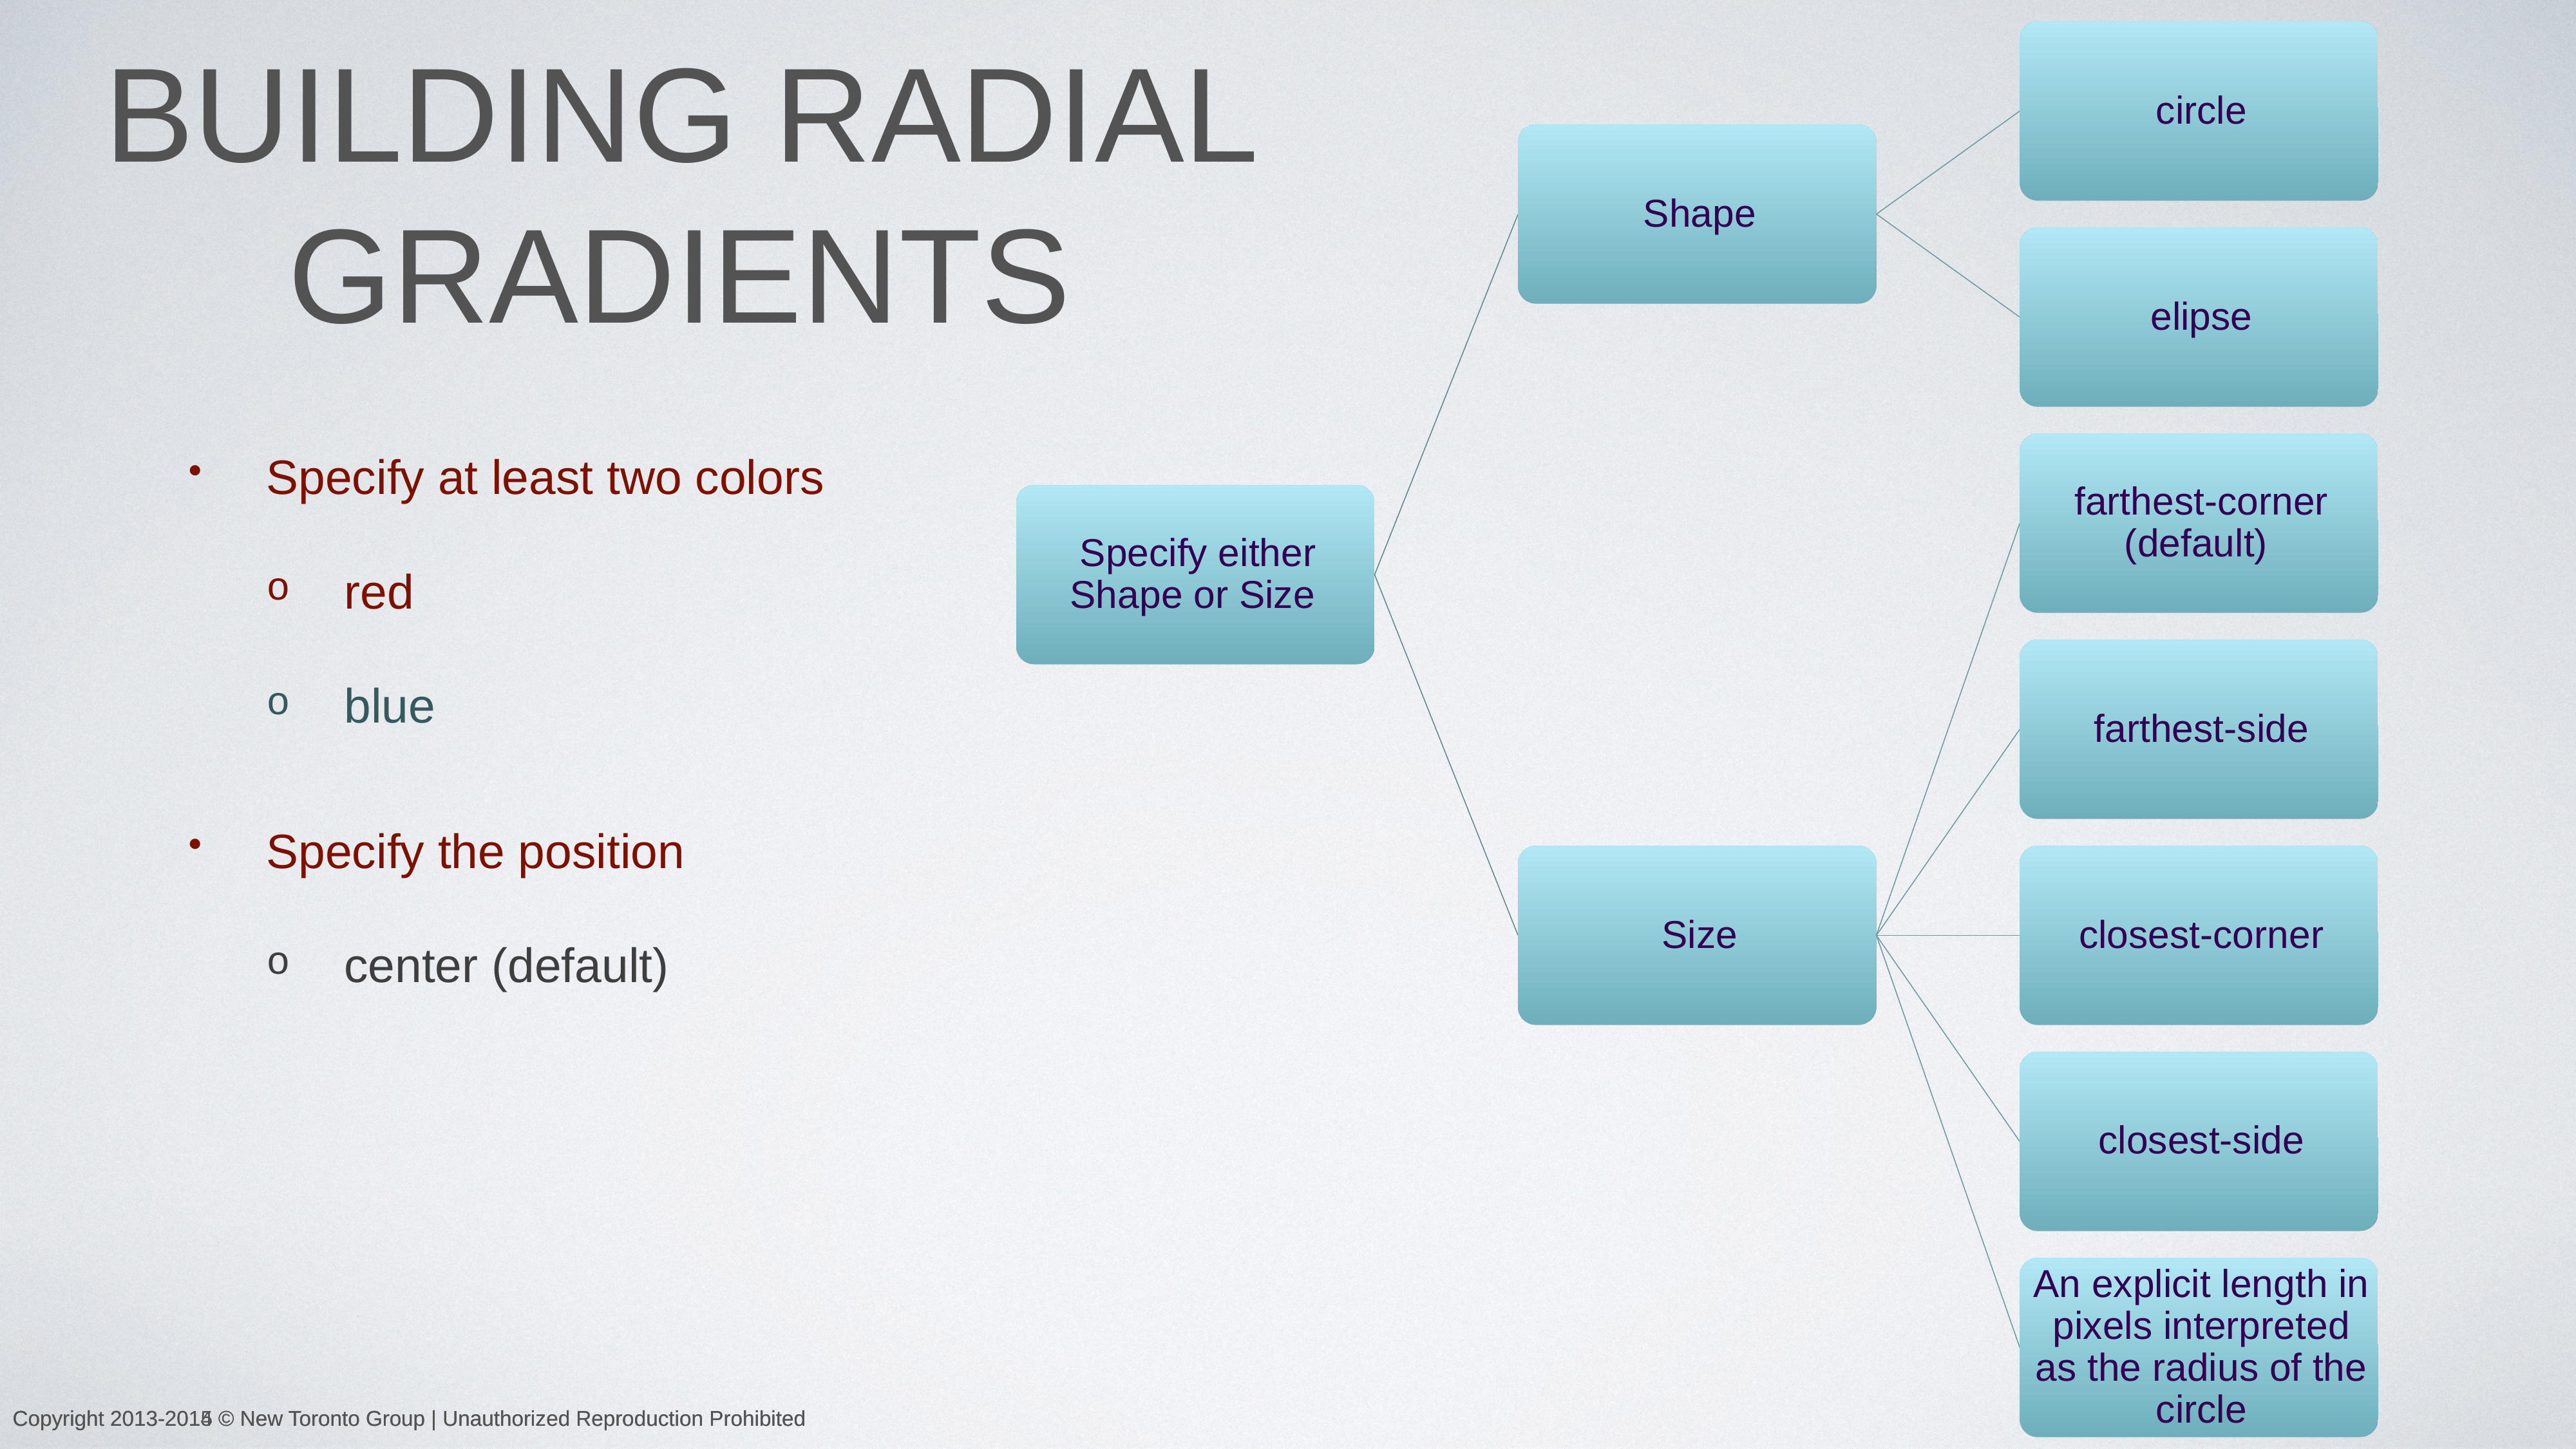

# building radial gradients
Specify either Shape or Size

Shape

circle

elipse

Size

farthest-corner (default)

farthest-side

closest-corner

closest-side

An explicit length in pixels interpreted as the radius of the circle
Specify at least two colors
red
blue
Specify the position
center (default)